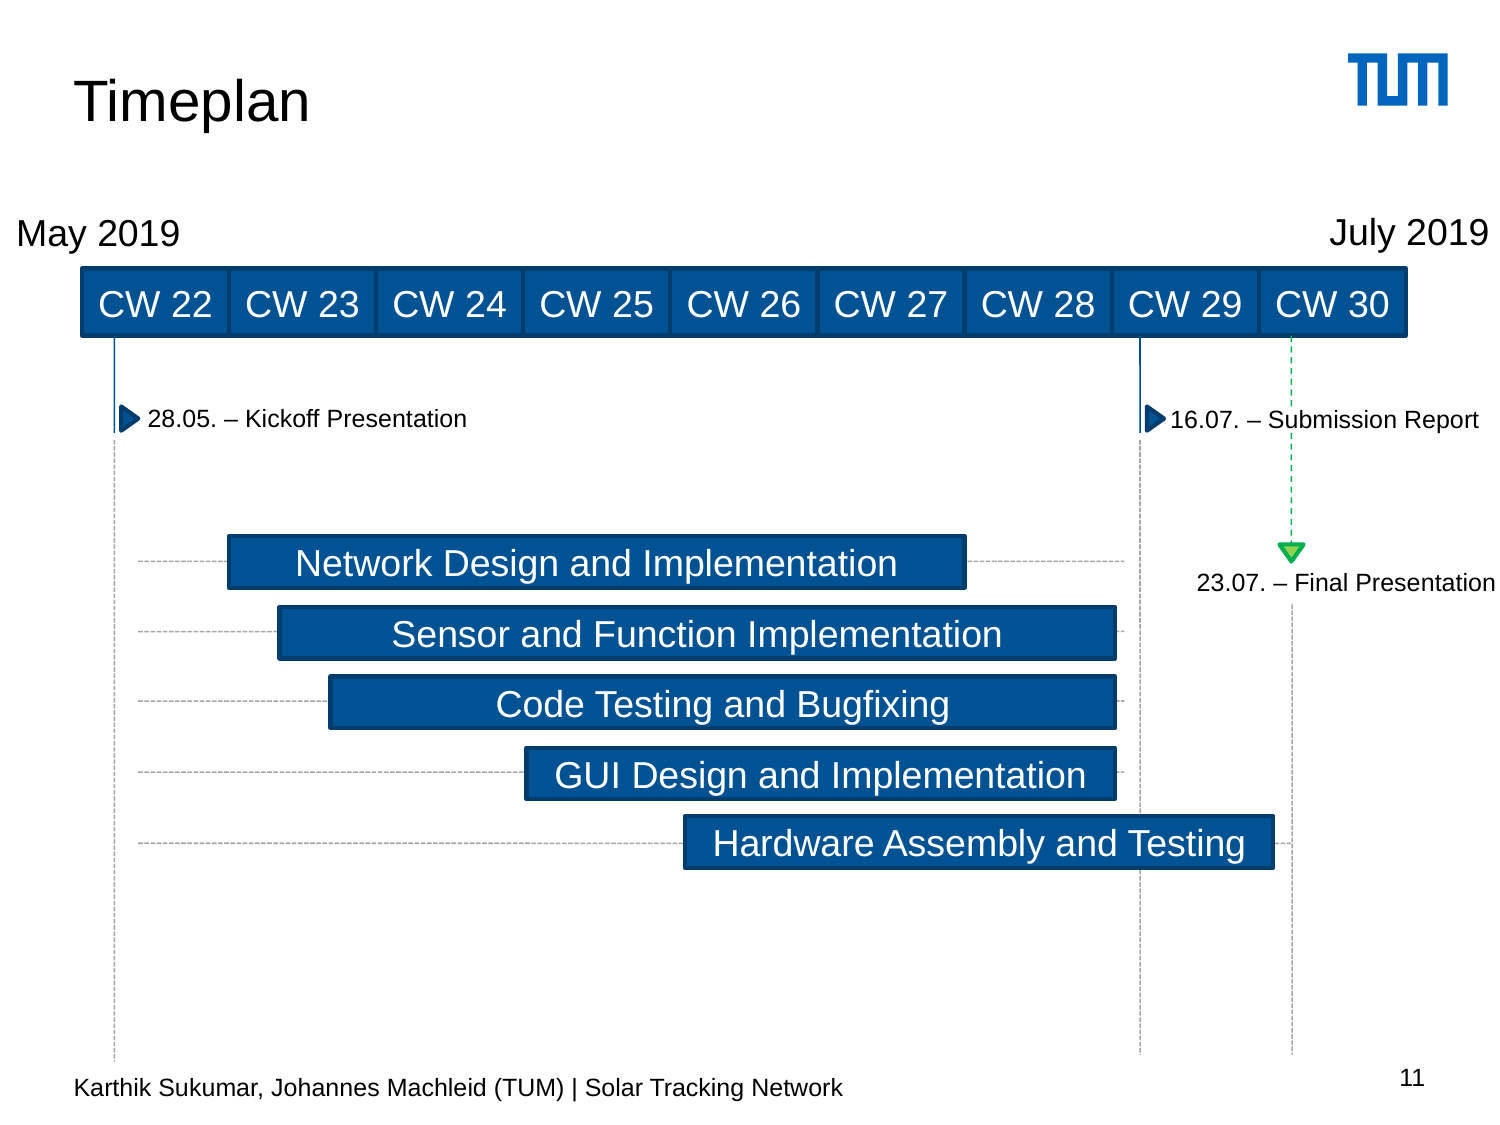

Timeplan
July 2019
May 2019

CW 22
CW 23
CW 24
CW 25
CW 26
CW 27
CW 28
CW 29
CW 30

28.05. – Kickoff Presentation
16.07. – Submission Report

Network Design and Implementation

23.07. – Final Presentation

Sensor and Function Implementation

Code Testing and Bugfixing

GUI Design and Implementation

Hardware Assembly and Testing

11